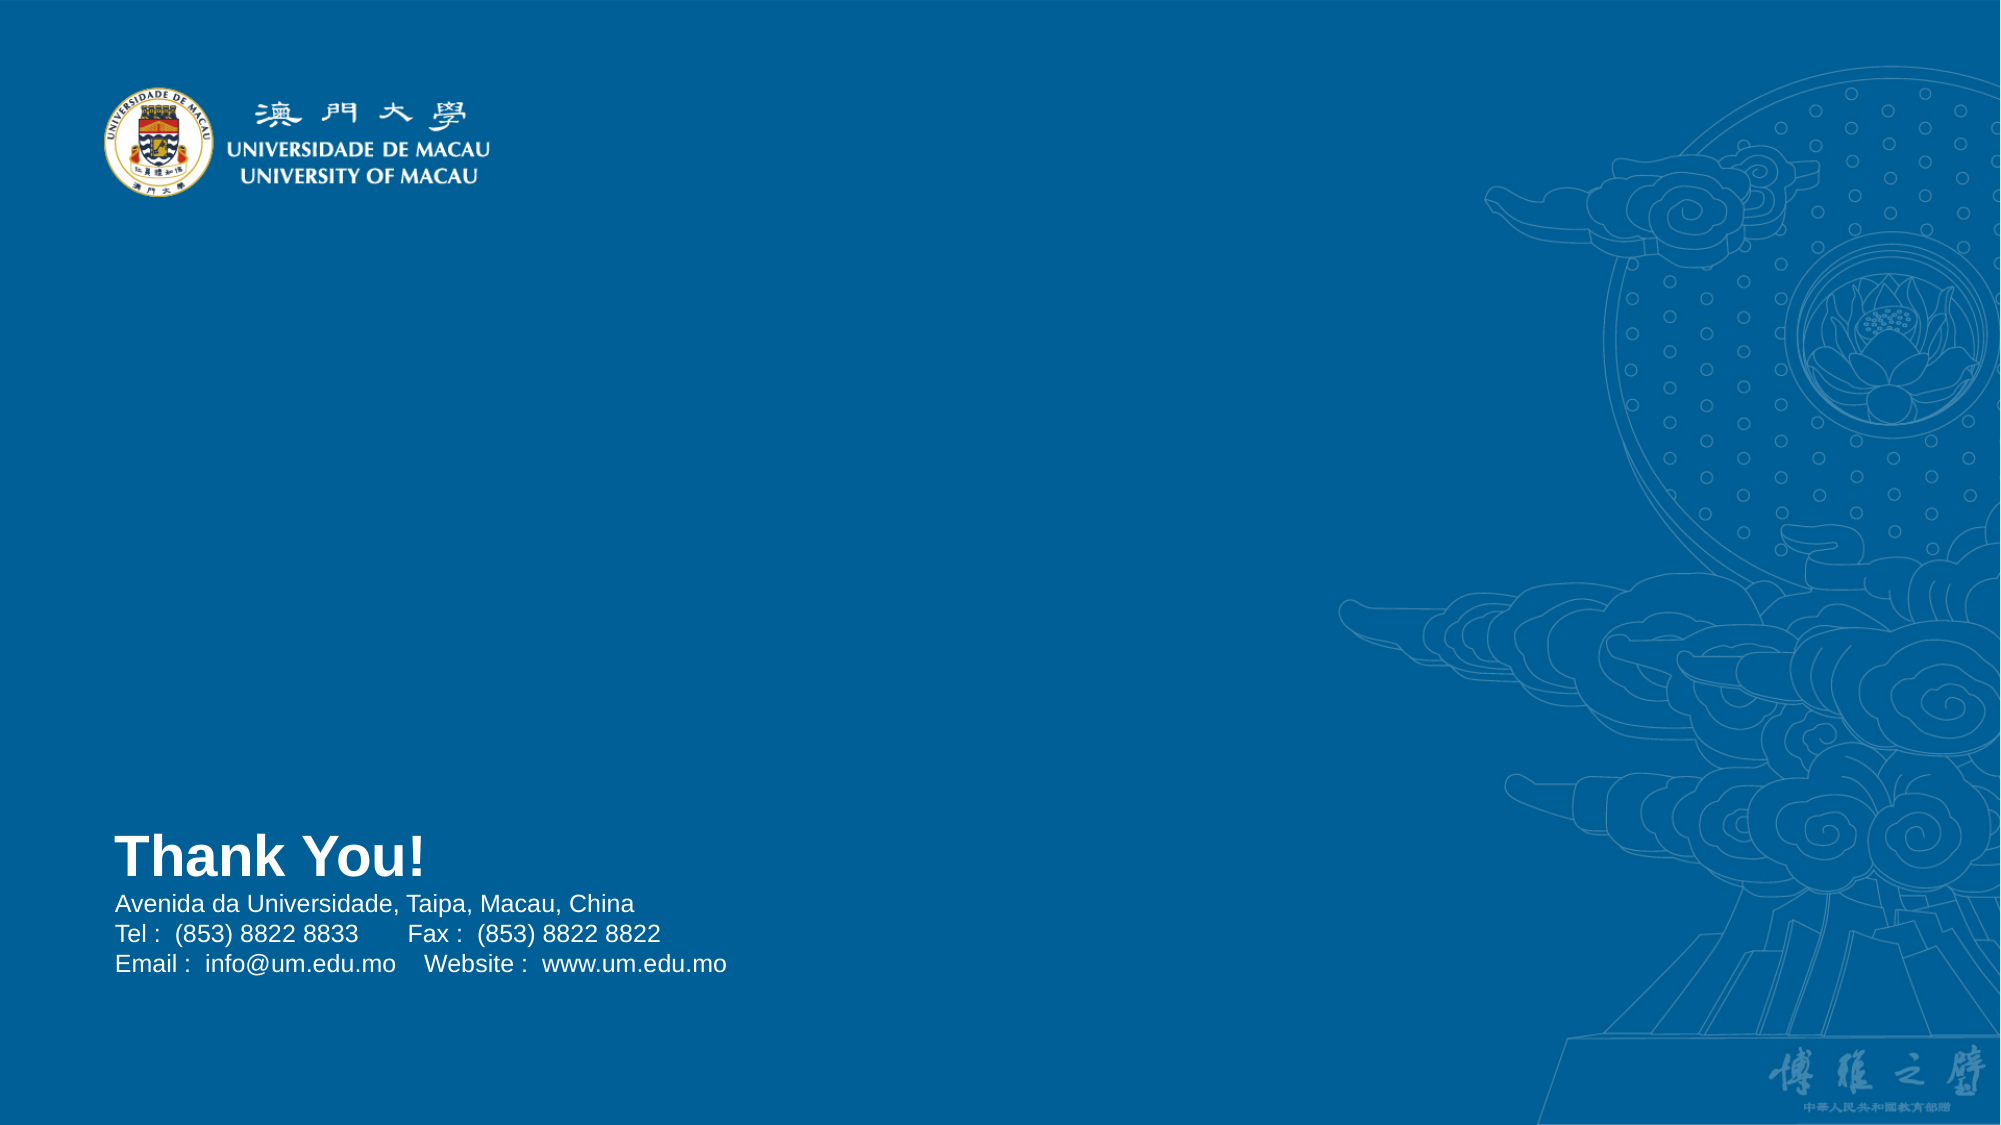

Thank You!
Avenida da Universidade, Taipa, Macau, China
Tel :  (853) 8822 8833       Fax :  (853) 8822 8822
Email :  info@um.edu.mo    Website :  www.um.edu.mo